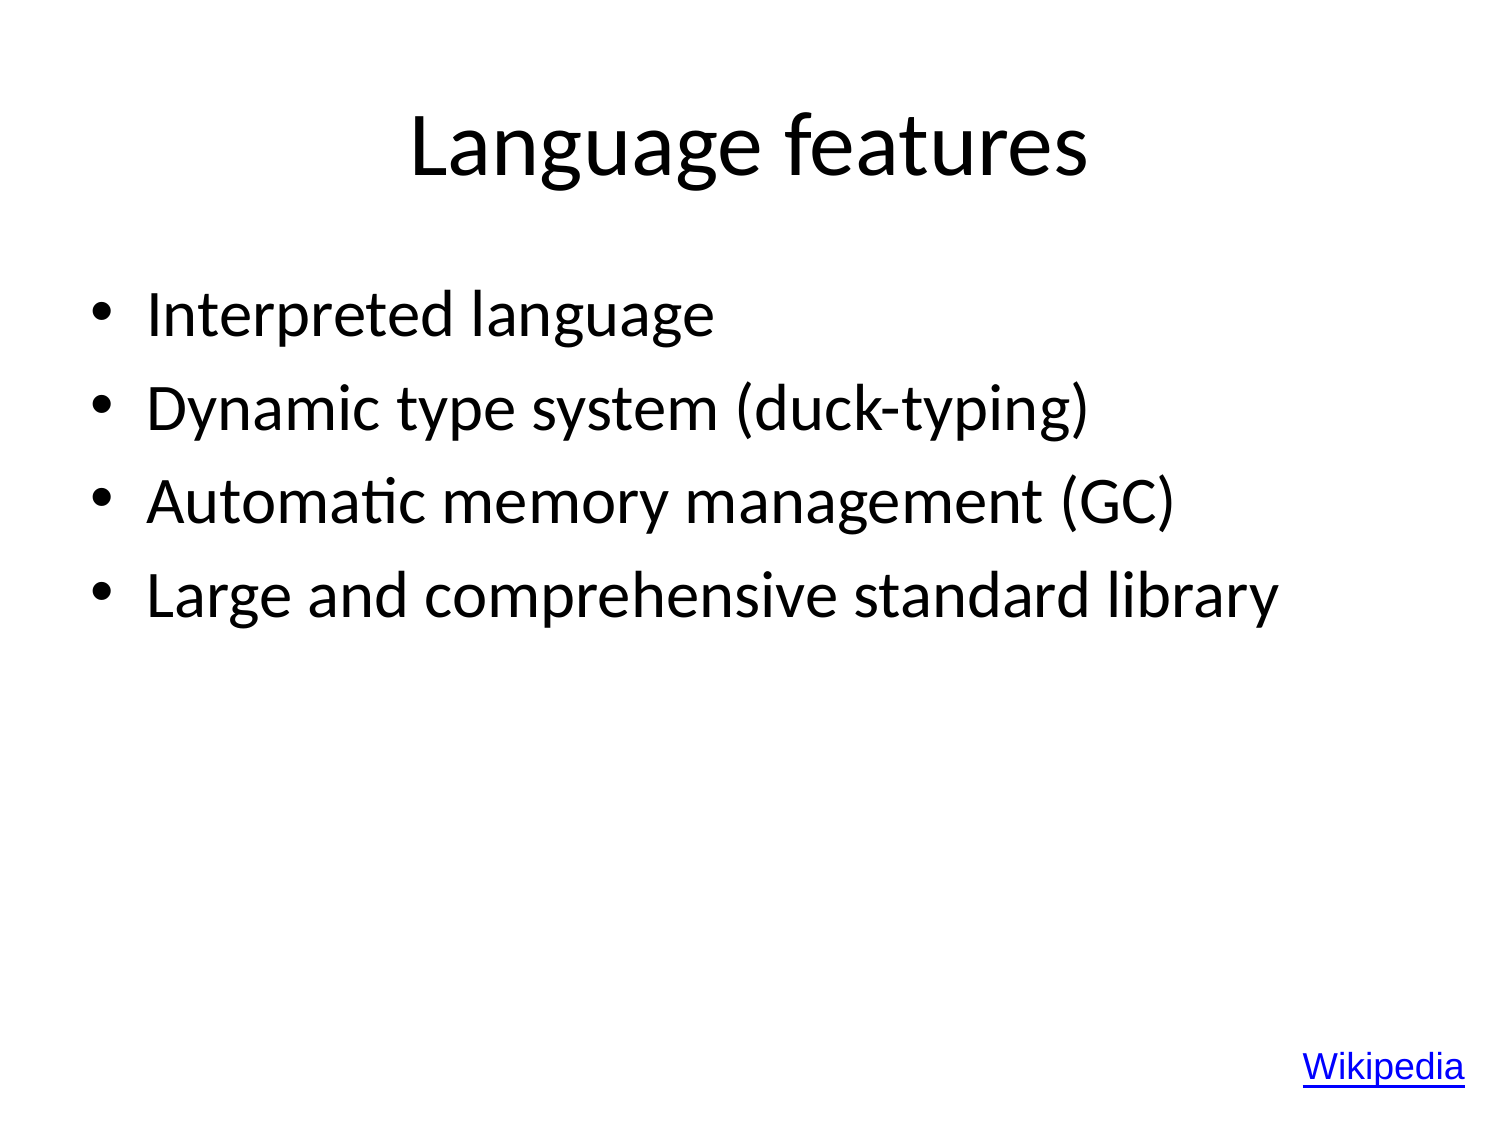

# Language features
Interpreted language
Dynamic type system (duck-typing)
Automatic memory management (GC)
Large and comprehensive standard library
Wikipedia